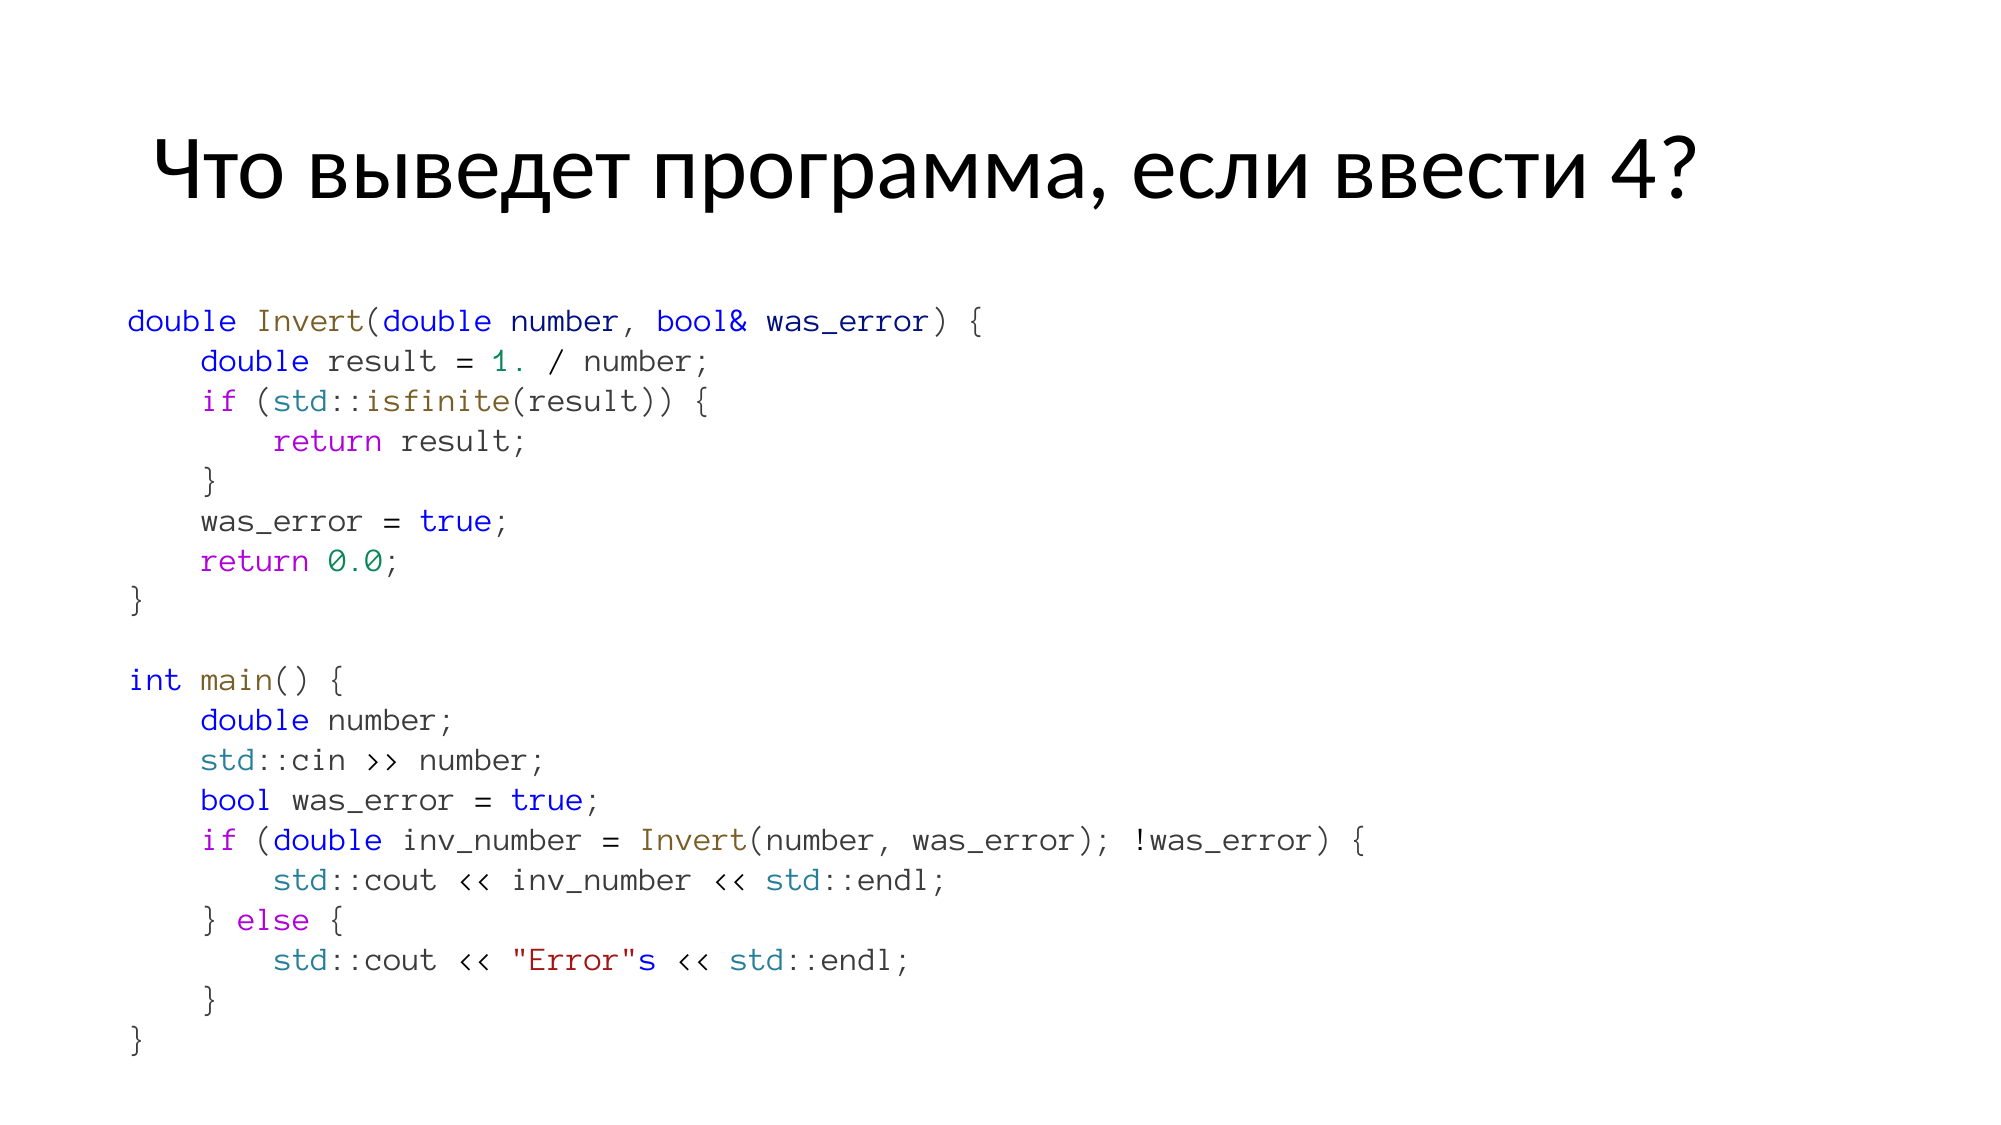

# Что выведет программа, если ввести 4?
double Invert(double number, bool& was_error) {
    double result = 1. / number;
    if (std::isfinite(result)) {
        return result;
    }
    was_error = true;
    return 0.0;
}
int main() {
    double number;
    std::cin >> number;
    bool was_error = true;
    if (double inv_number = Invert(number, was_error); !was_error) {
        std::cout << inv_number << std::endl;
    } else {
        std::cout << "Error"s << std::endl;
    }
}